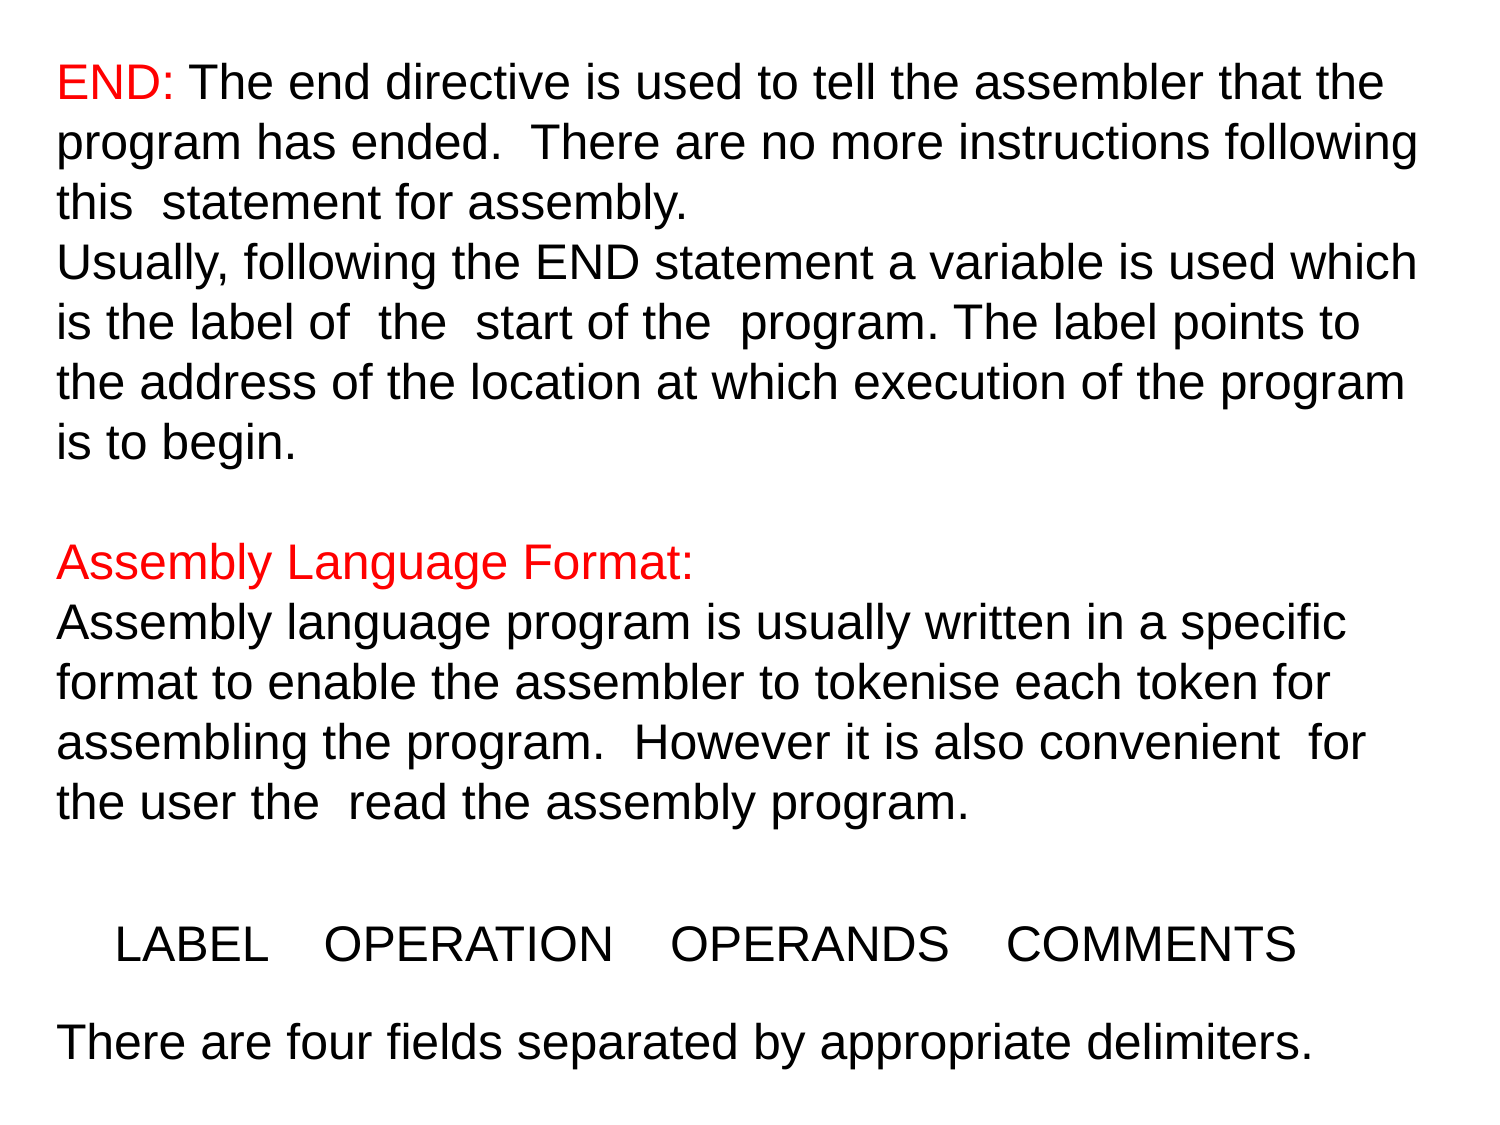

END: The end directive is used to tell the assembler that the program has ended.  There are no more instructions following this  statement for assembly.
Usually, following the END statement a variable is used which is the label of  the  start of the  program. The label points to the address of the location at which execution of the program is to begin.

Assembly Language Format:
Assembly language program is usually written in a specific format to enable the assembler to tokenise each token for assembling the program.  However it is also convenient  for the user the  read the assembly program.

There are four fields separated by appropriate delimiters.
LABEL    OPERATION    OPERANDS    COMMENTS